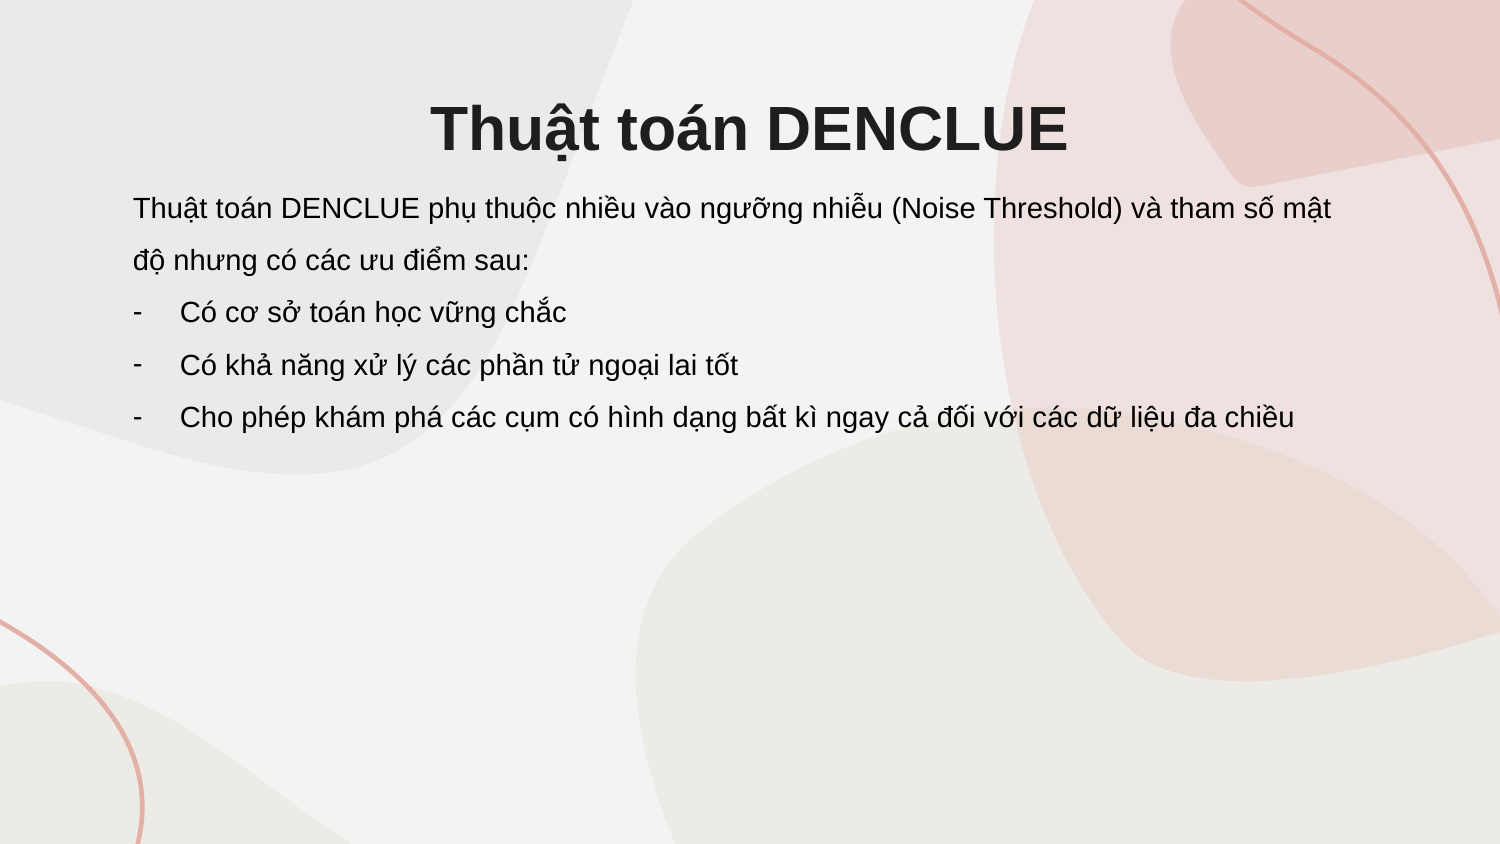

# Thuật toán DENCLUE
Thuật toán DENCLUE phụ thuộc nhiều vào ngưỡng nhiễu (Noise Threshold) và tham số mật độ nhưng có các ưu điểm sau:
Có cơ sở toán học vững chắc
Có khả năng xử lý các phần tử ngoại lai tốt
Cho phép khám phá các cụm có hình dạng bất kì ngay cả đối với các dữ liệu đa chiều